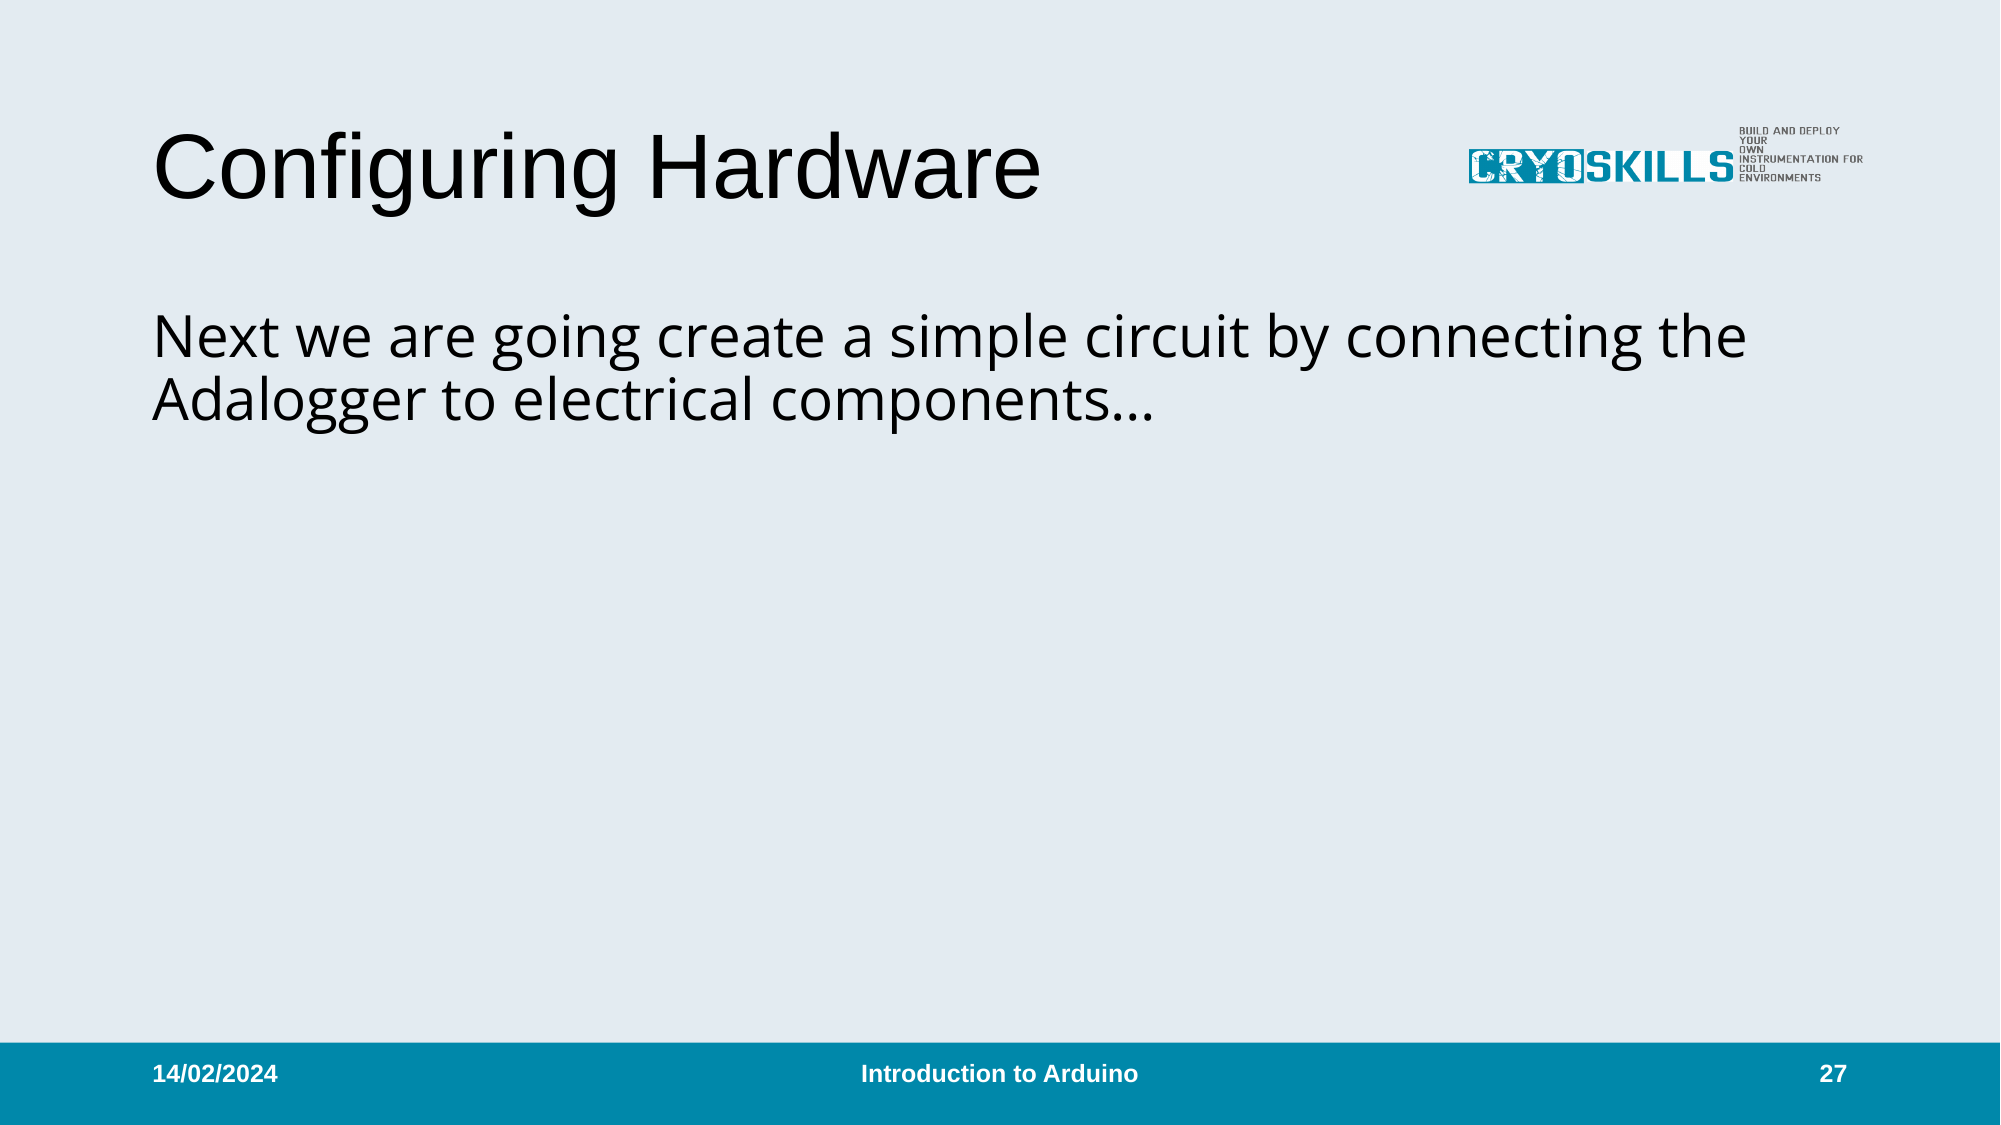

# Configuring Hardware
Next we are going create a simple circuit by connecting the Adalogger to electrical components…
14/02/2024
Introduction to Arduino
27